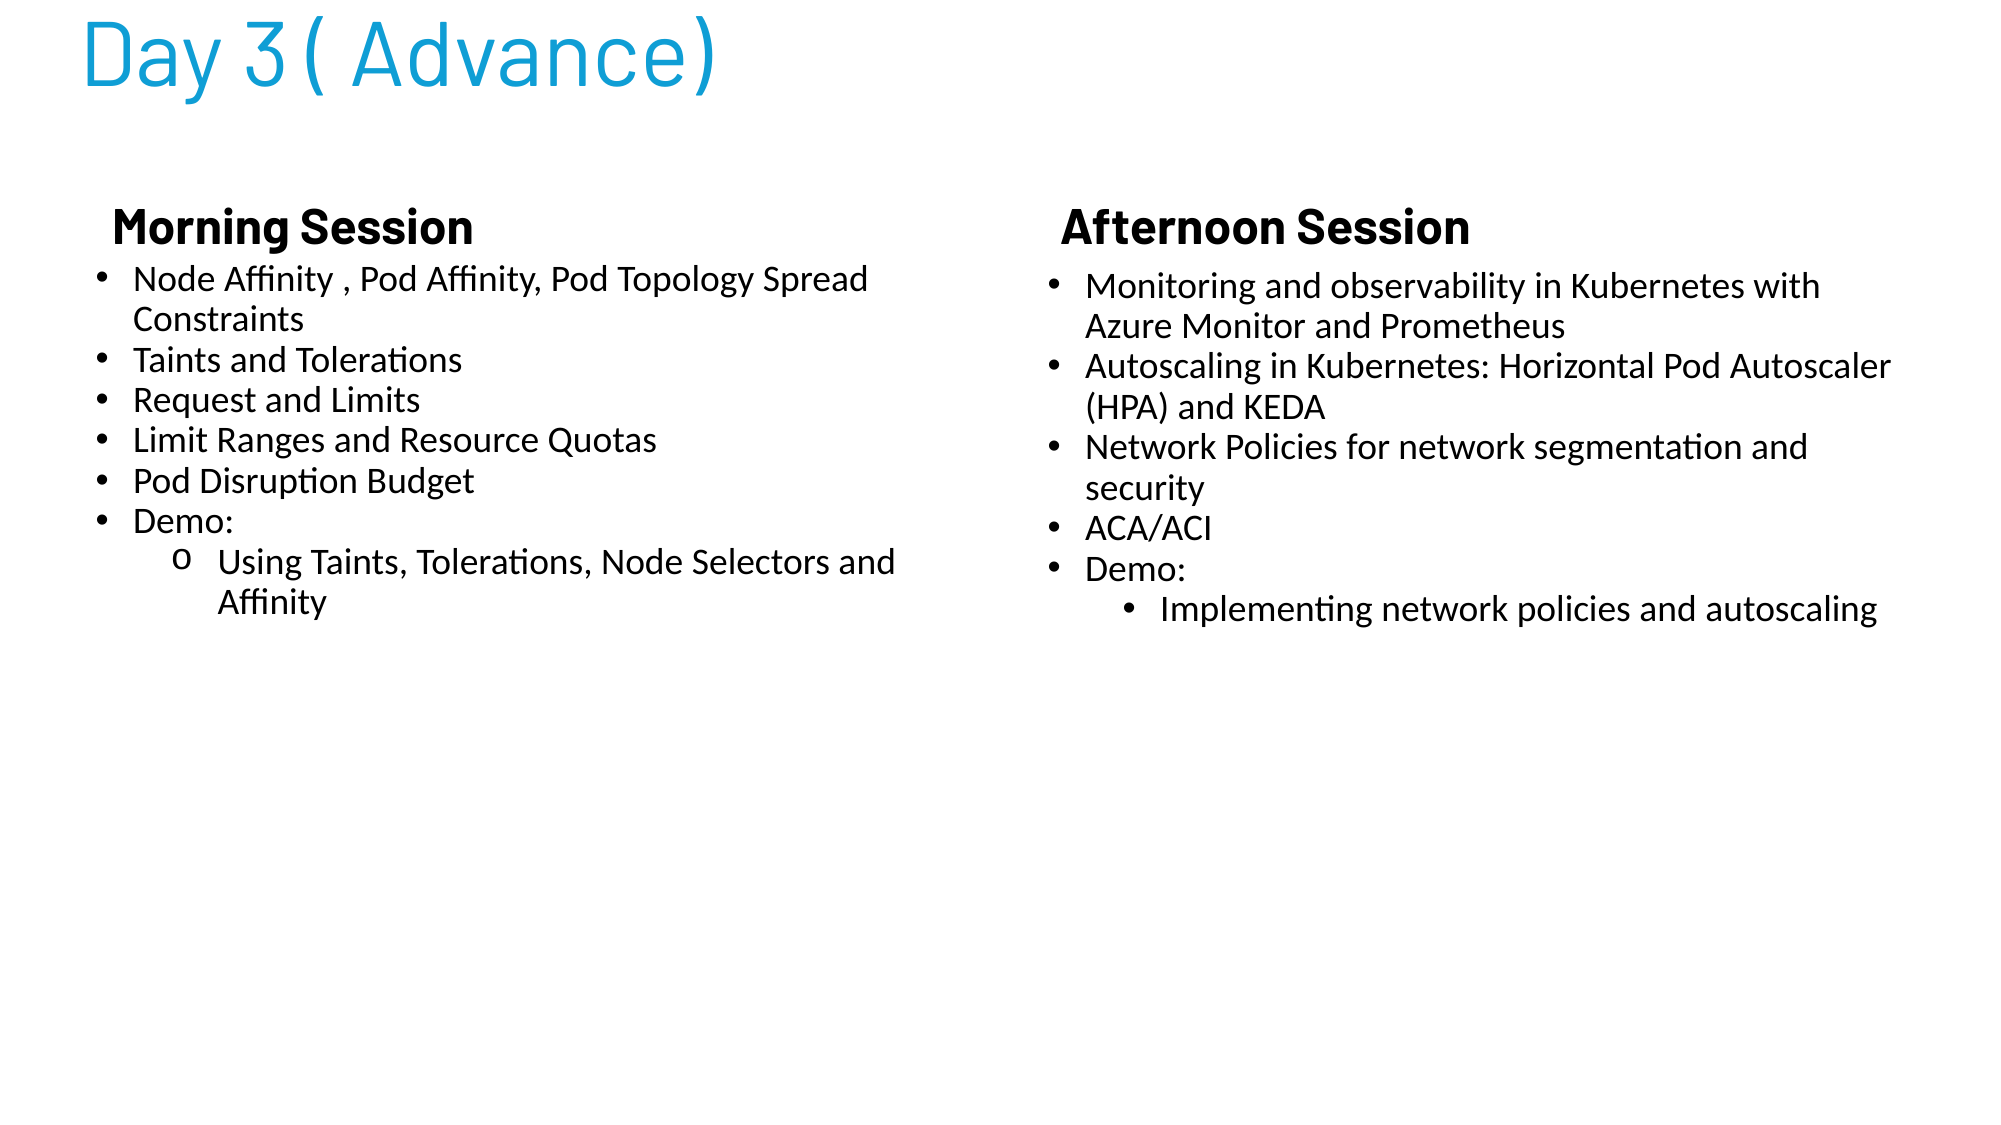

# Day 3 ( Advance)
Morning Session
Afternoon Session
Node Affinity , Pod Affinity, Pod Topology Spread Constraints
Taints and Tolerations
Request and Limits
Limit Ranges and Resource Quotas
Pod Disruption Budget
Demo:
Using Taints, Tolerations, Node Selectors and Affinity

Monitoring and observability in Kubernetes with Azure Monitor and Prometheus
Autoscaling in Kubernetes: Horizontal Pod Autoscaler (HPA) and KEDA
Network Policies for network segmentation and security
ACA/ACI
Demo:
Implementing network policies and autoscaling